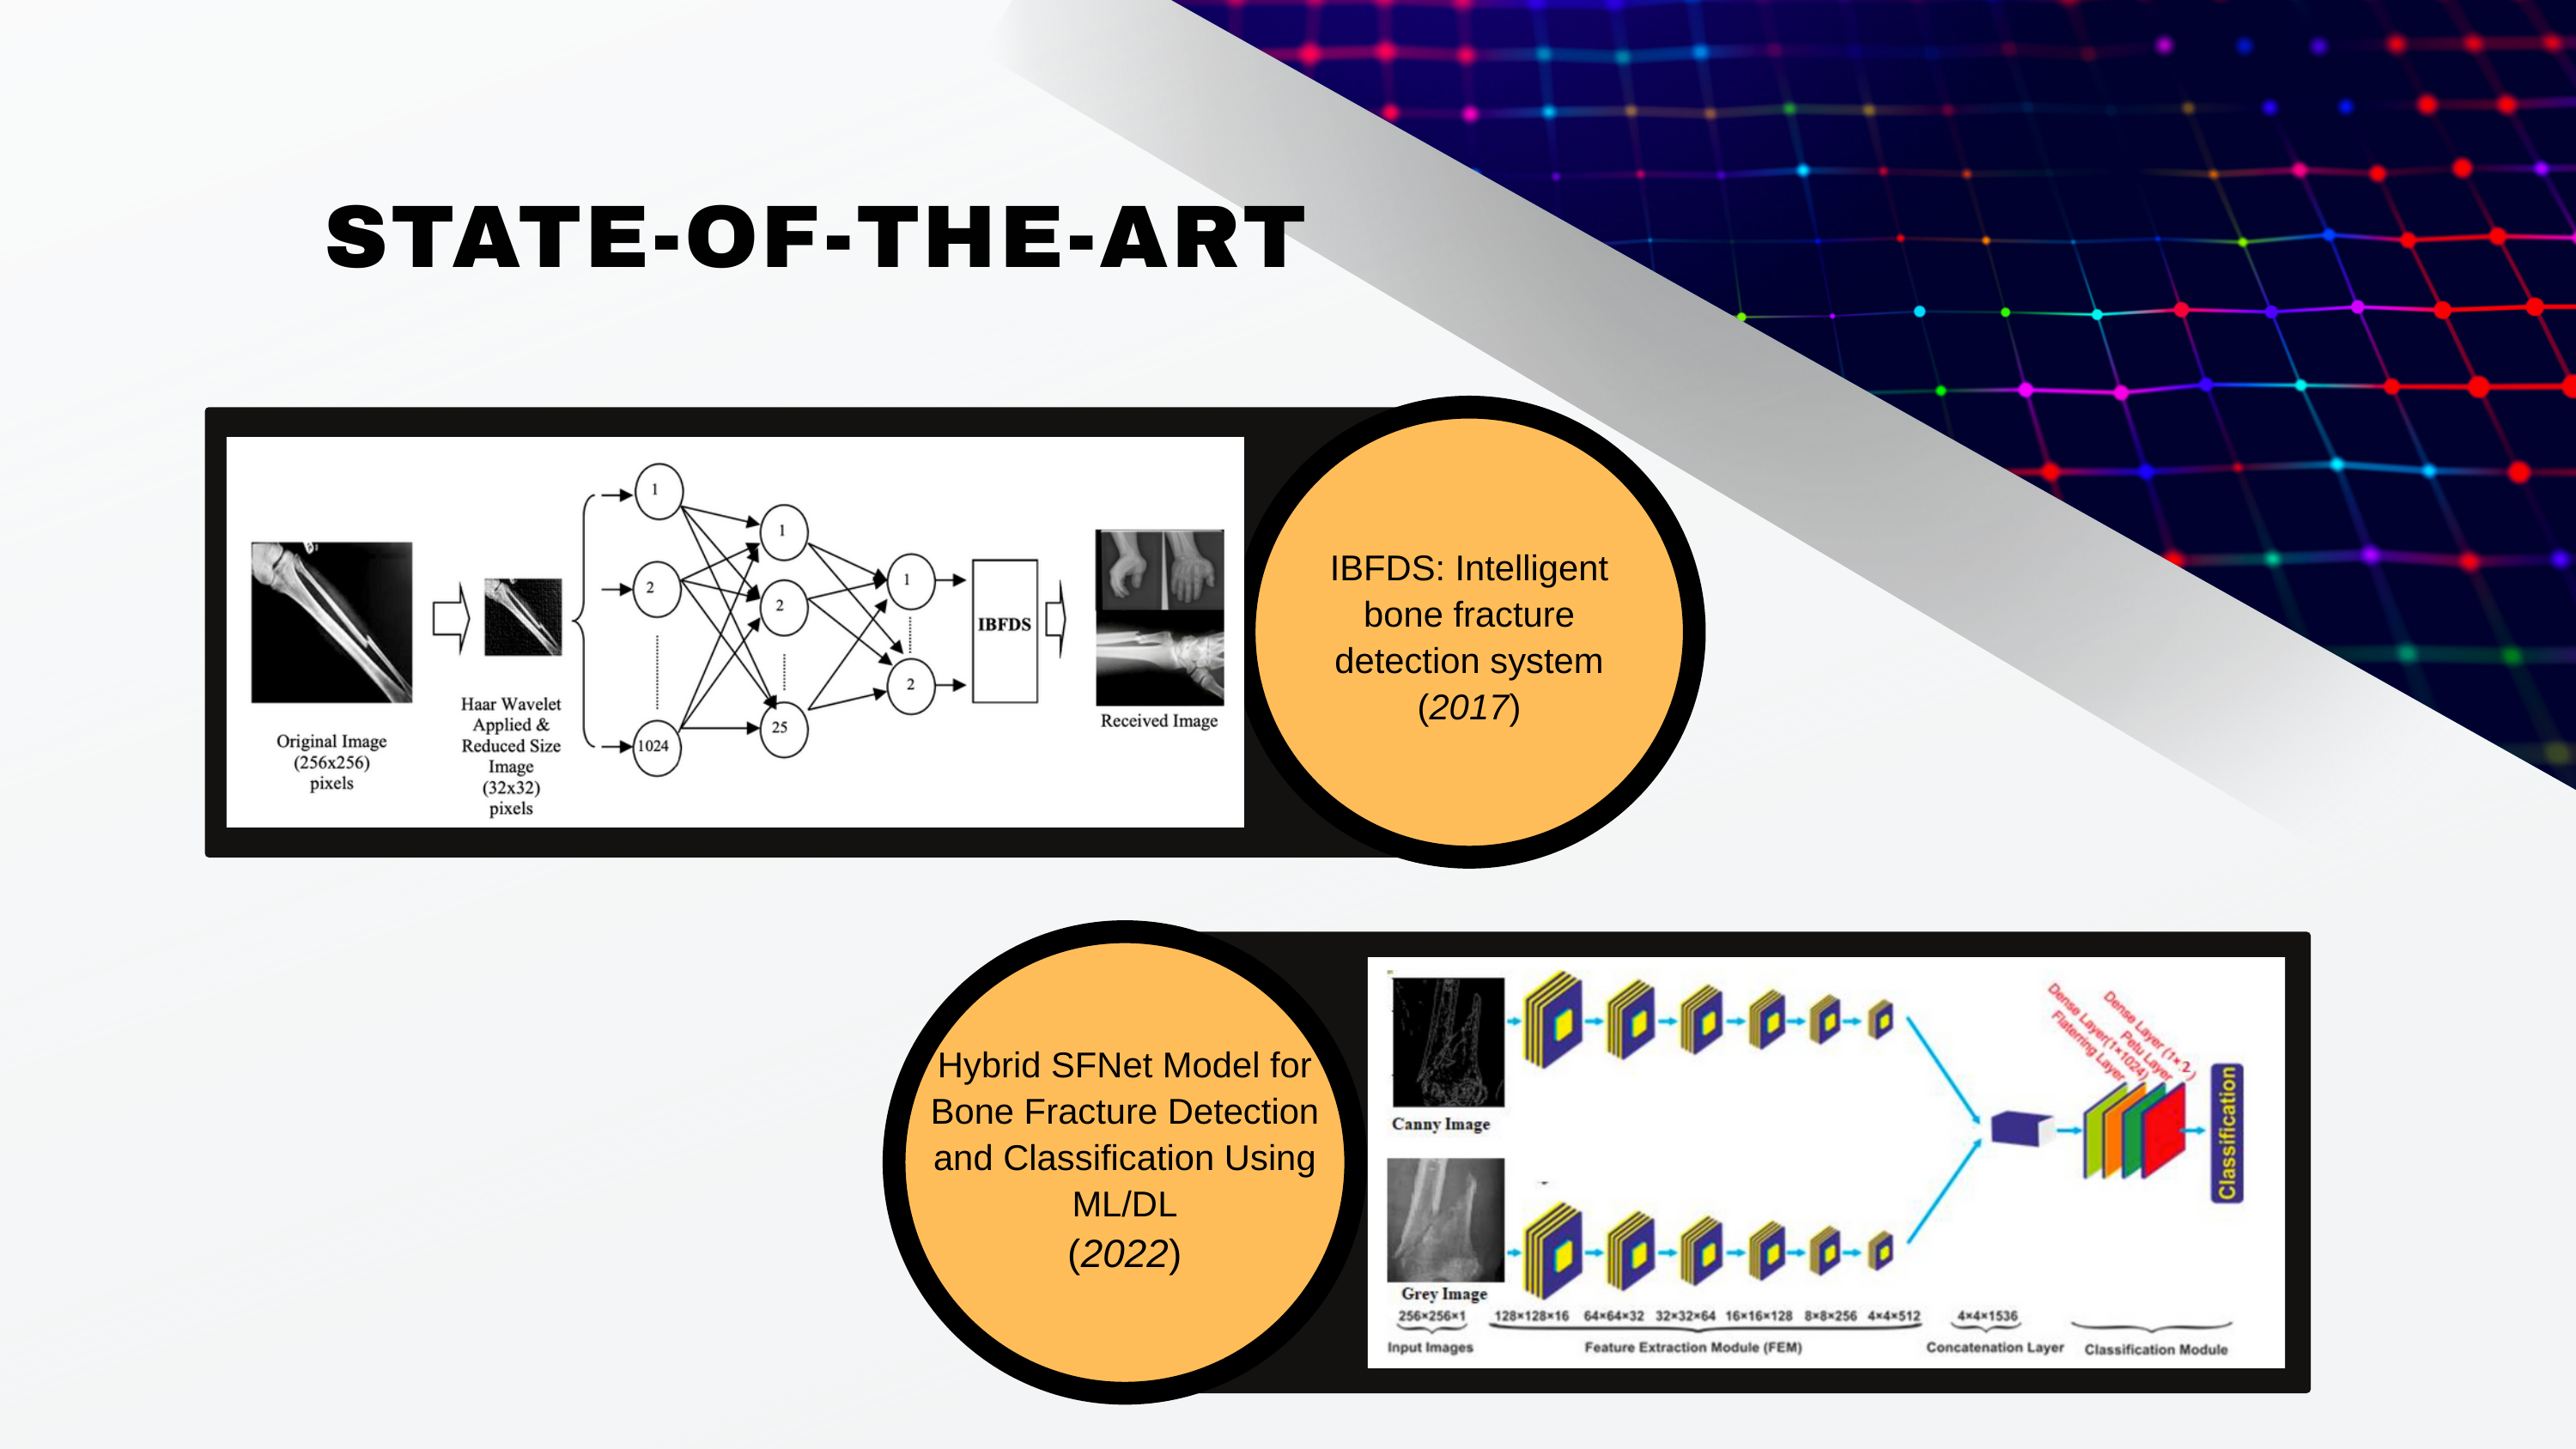

STATE-OF-THE-ART

IBFDS: Intelligent bone fracture detection system
(2017)

Hybrid SFNet Model for Bone Fracture Detection and Classification Using ML/DL
(2022)